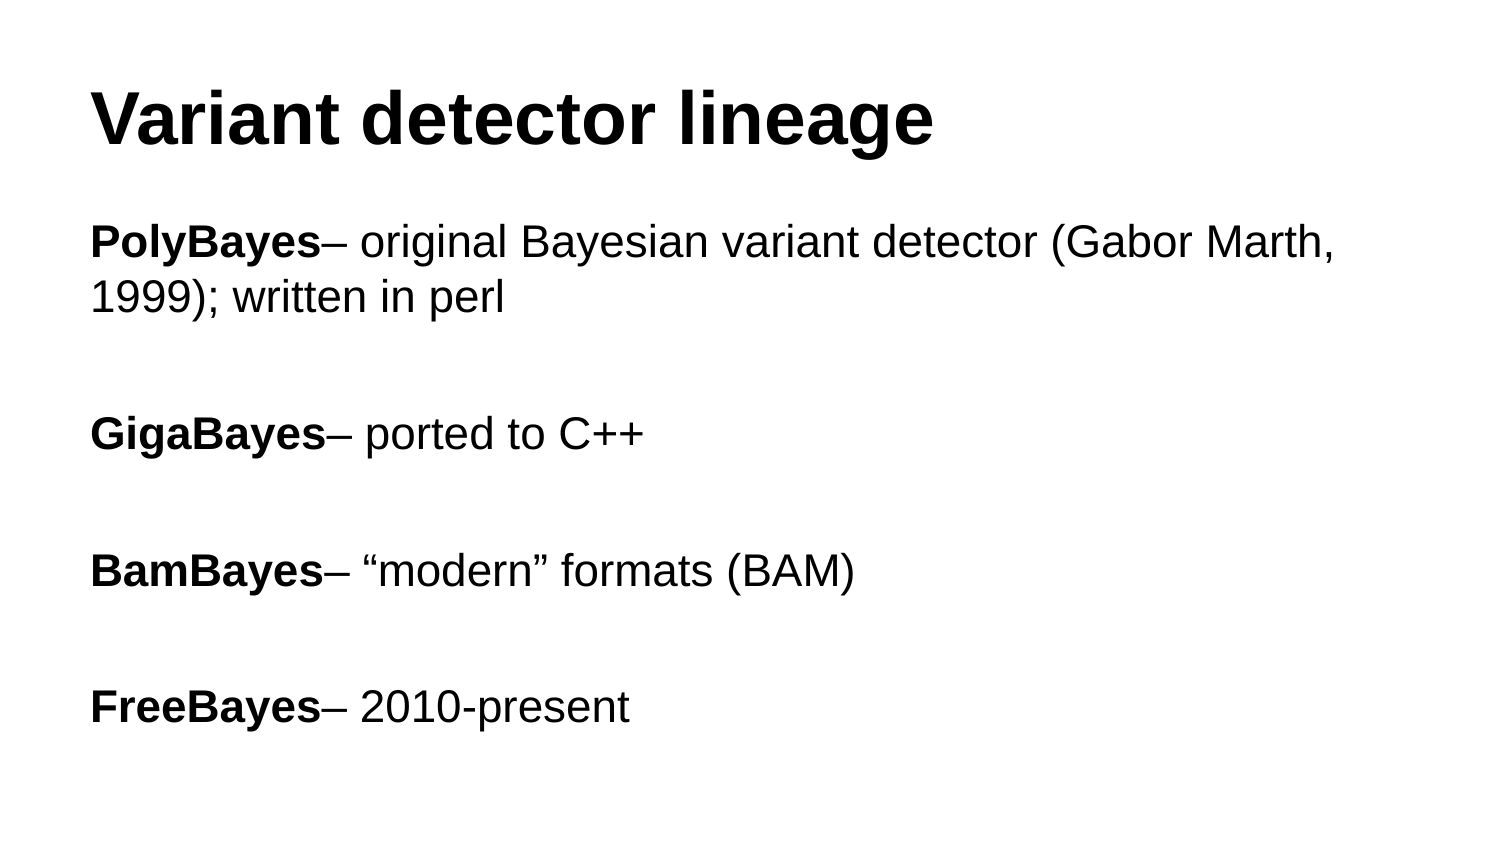

# Variant detector lineage
PolyBayes– original Bayesian variant detector (Gabor Marth, 1999); written in perl

GigaBayes– ported to C++

BamBayes– “modern” formats (BAM)

FreeBayes– 2010-present